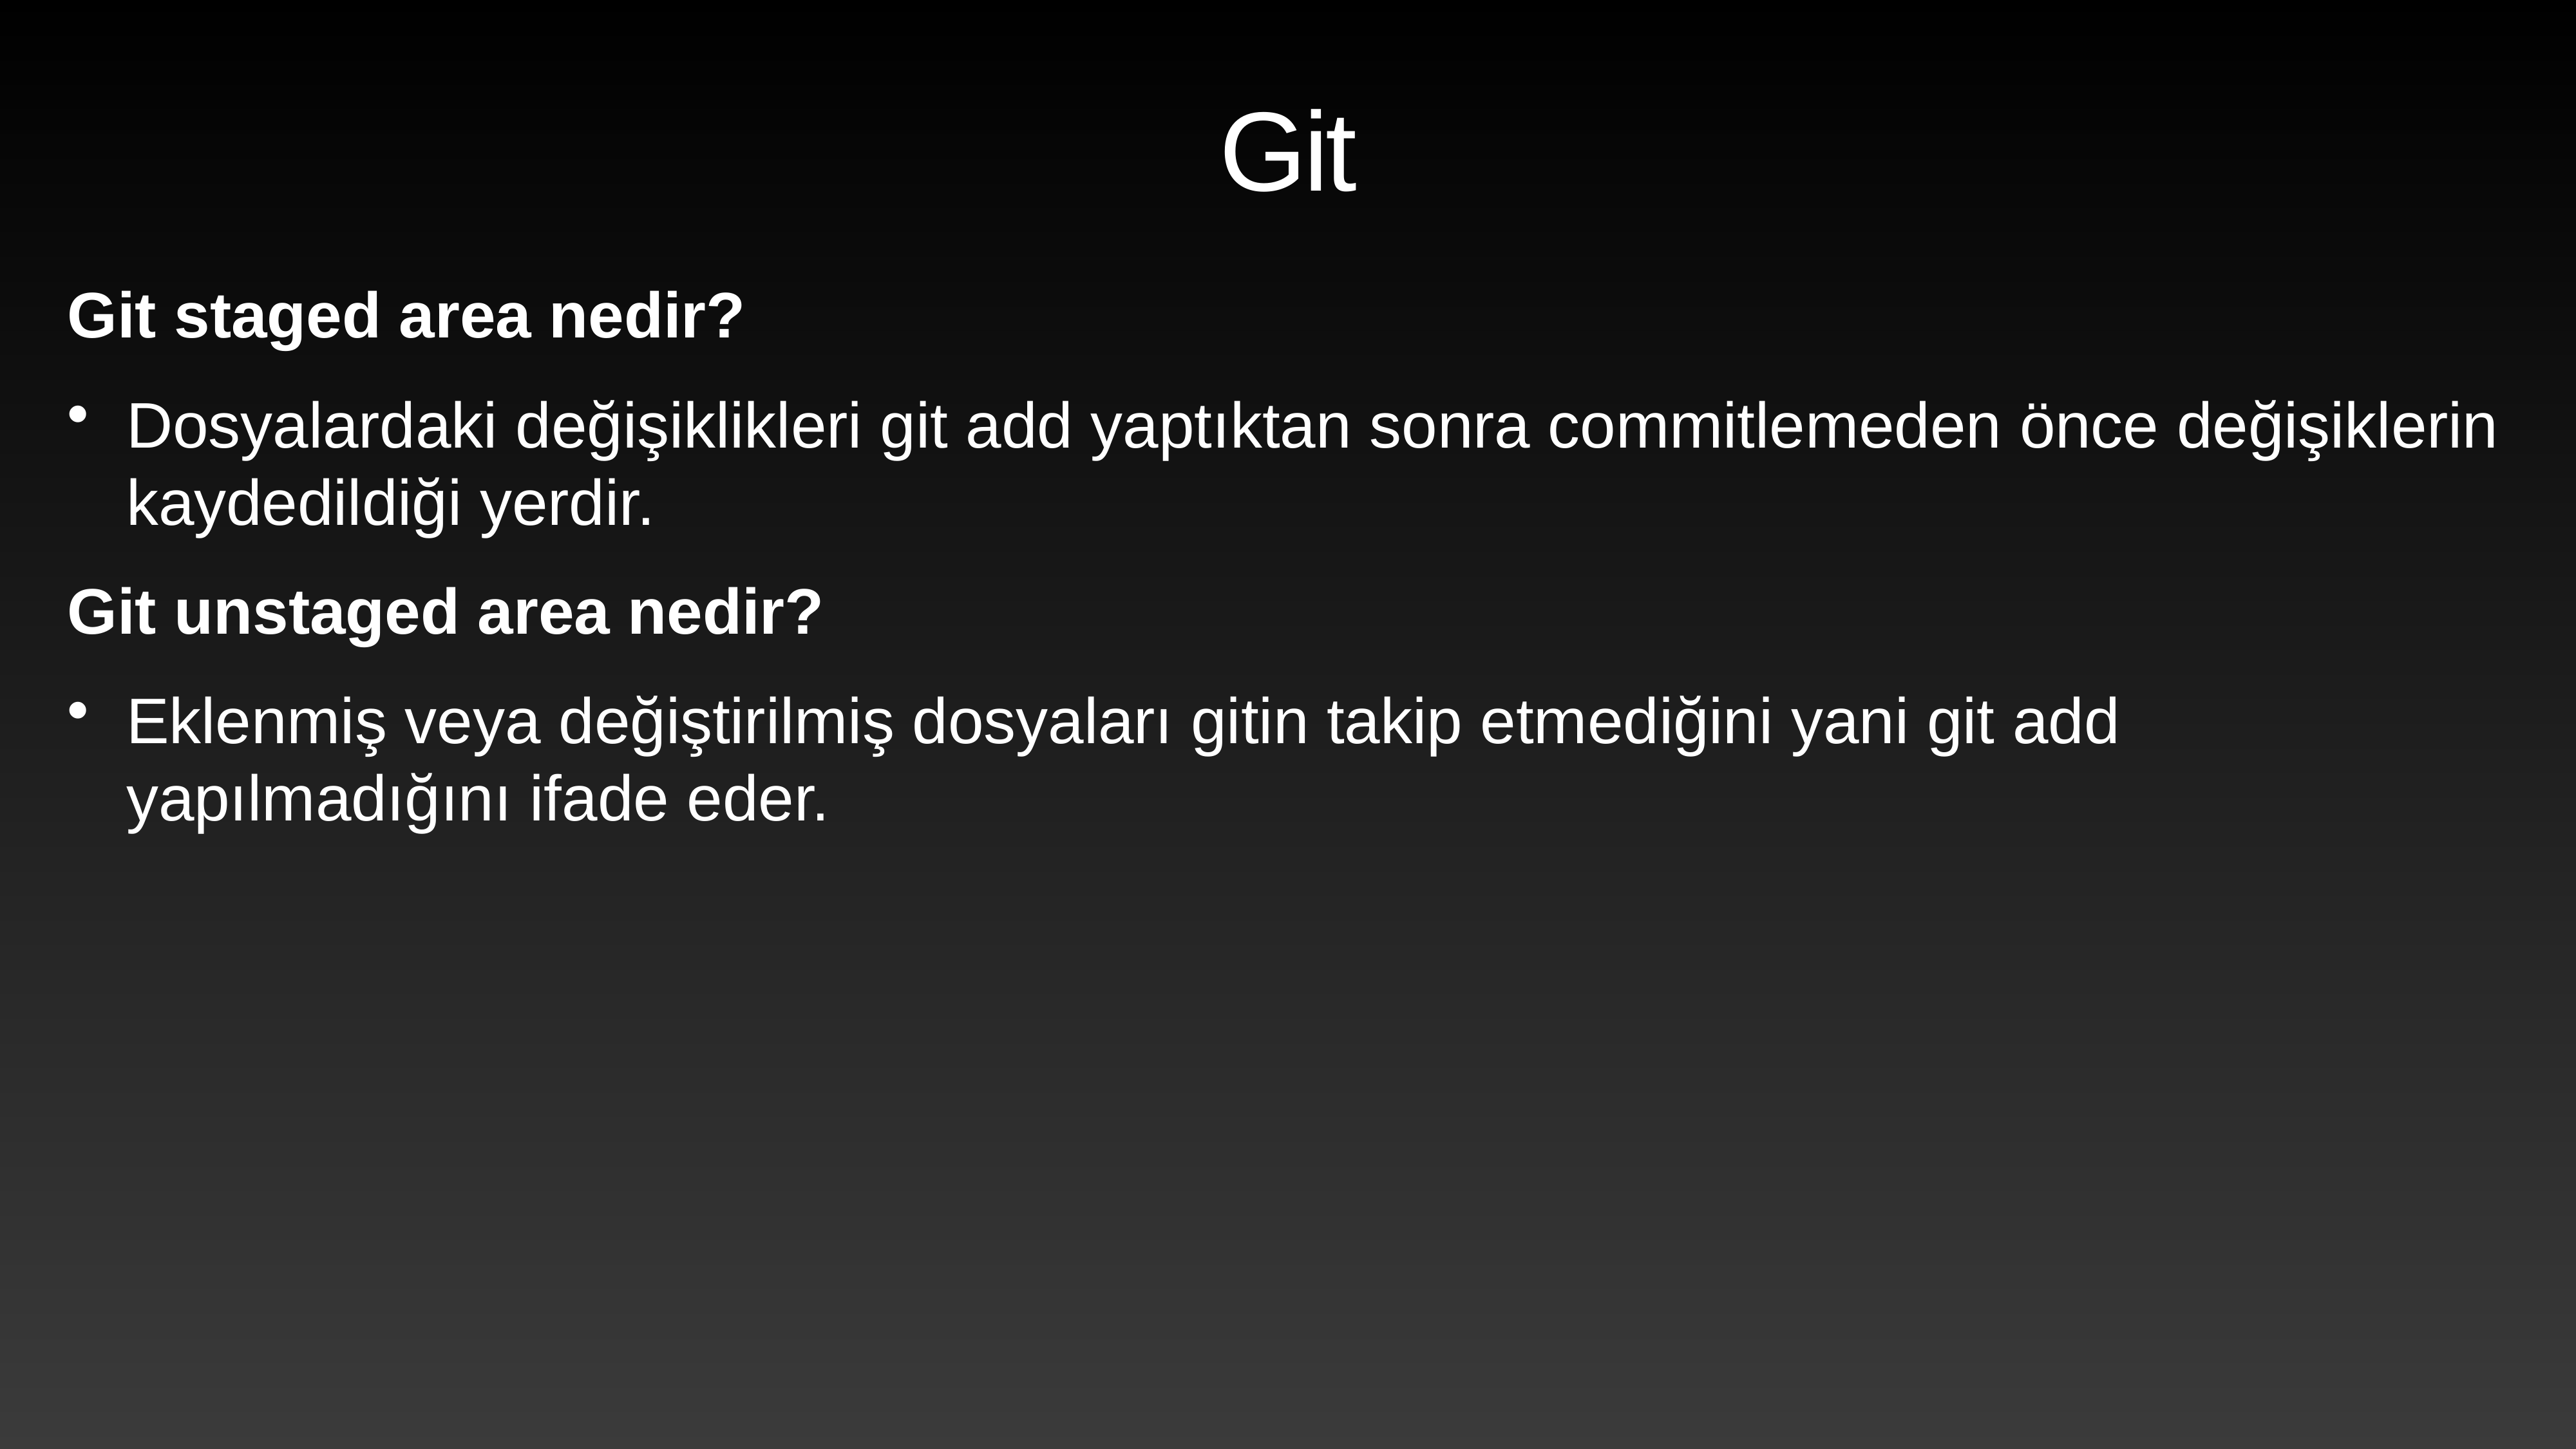

# Git
Git staged area nedir?
Dosyalardaki değişiklikleri git add yaptıktan sonra commitlemeden önce değişiklerin kaydedildiği yerdir.
Git unstaged area nedir?
Eklenmiş veya değiştirilmiş dosyaları gitin takip etmediğini yani git add yapılmadığını ifade eder.